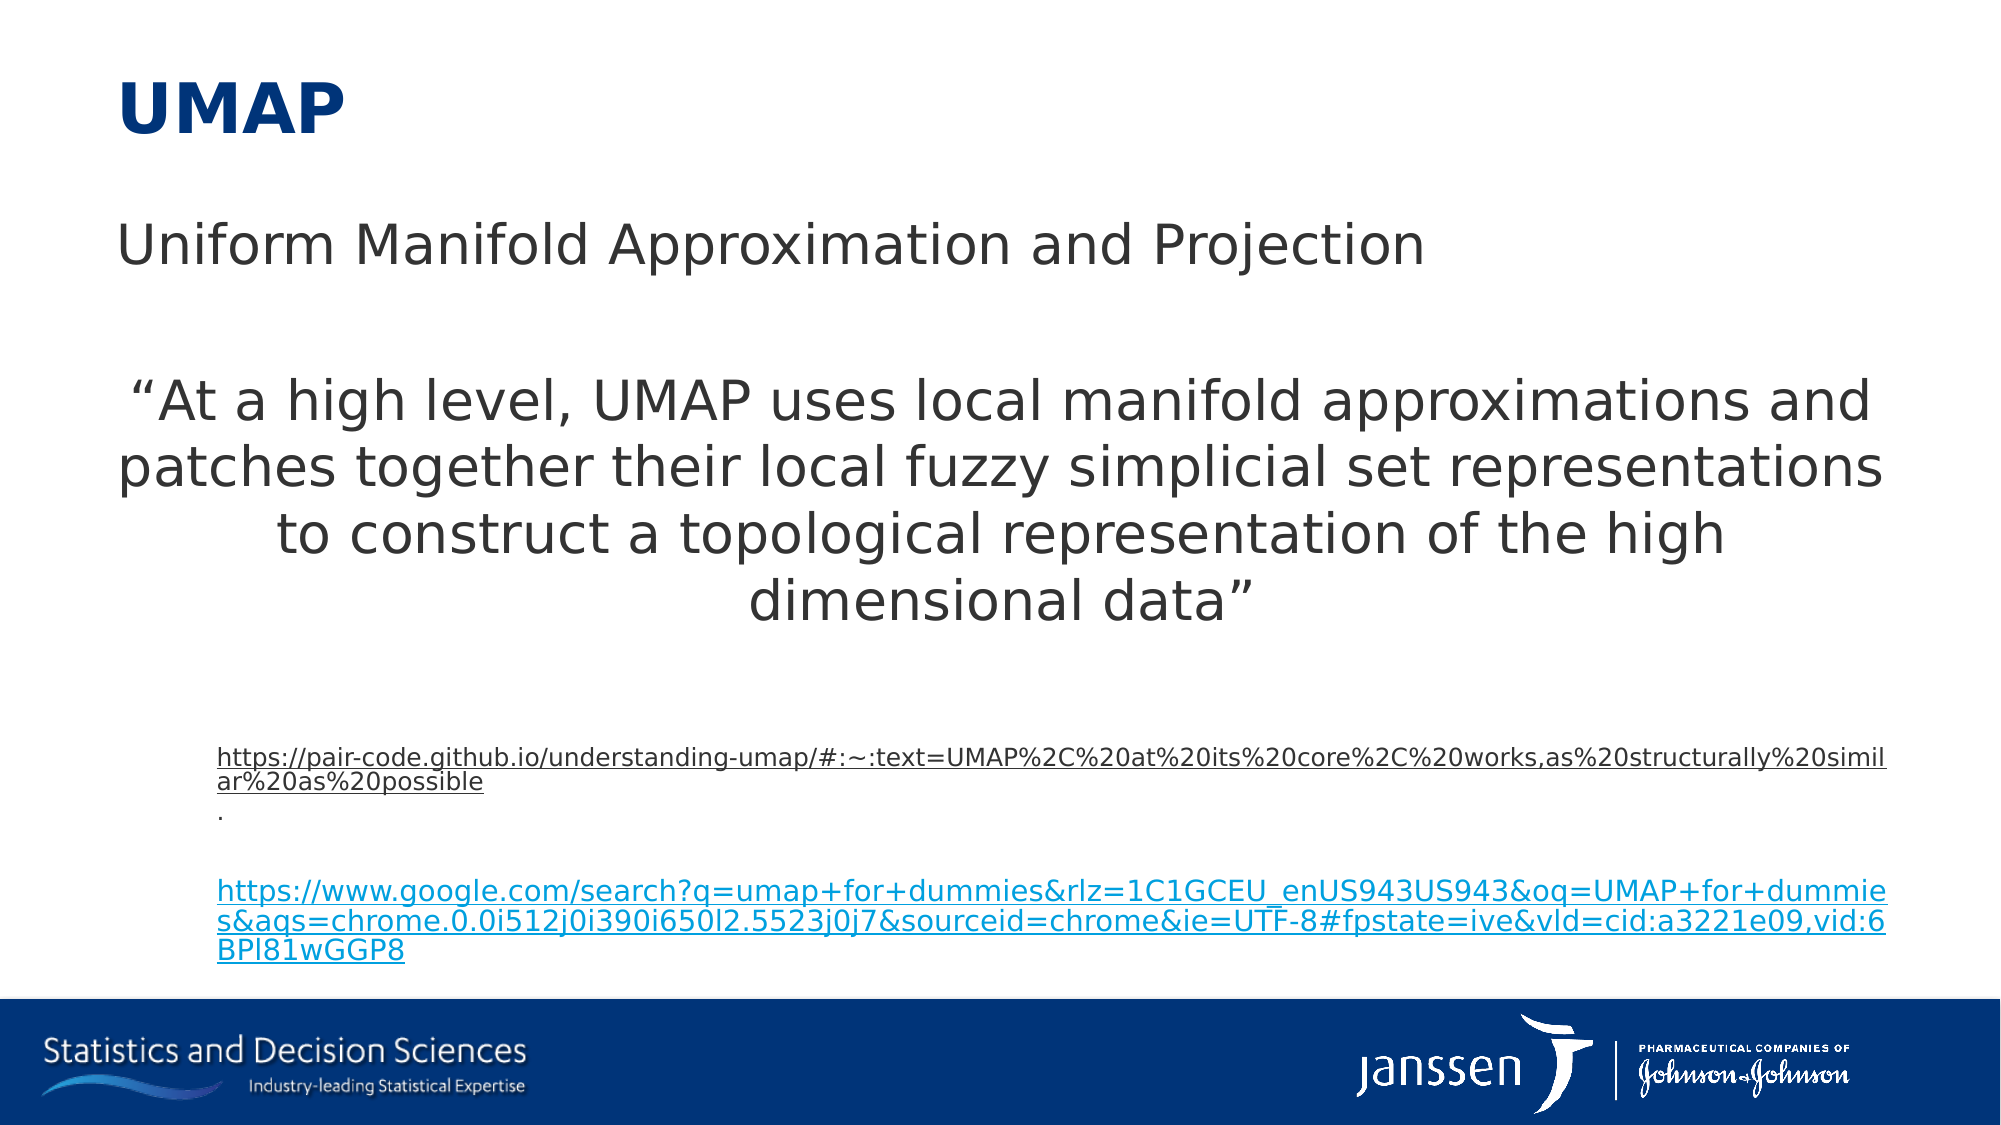

# UMAP
Uniform Manifold Approximation and Projection

“At a high level, UMAP uses local manifold approximations and patches together their local fuzzy simplicial set representations to construct a topological representation of the high dimensional data”

https://pair-code.github.io/understanding-umap/#:~:text=UMAP%2C%20at%20its%20core%2C%20works,as%20structurally%20similar%20as%20possible.

https://www.google.com/search?q=umap+for+dummies&rlz=1C1GCEU_enUS943US943&oq=UMAP+for+dummies&aqs=chrome.0.0i512j0i390i650l2.5523j0j7&sourceid=chrome&ie=UTF-8#fpstate=ive&vld=cid:a3221e09,vid:6BPl81wGGP8